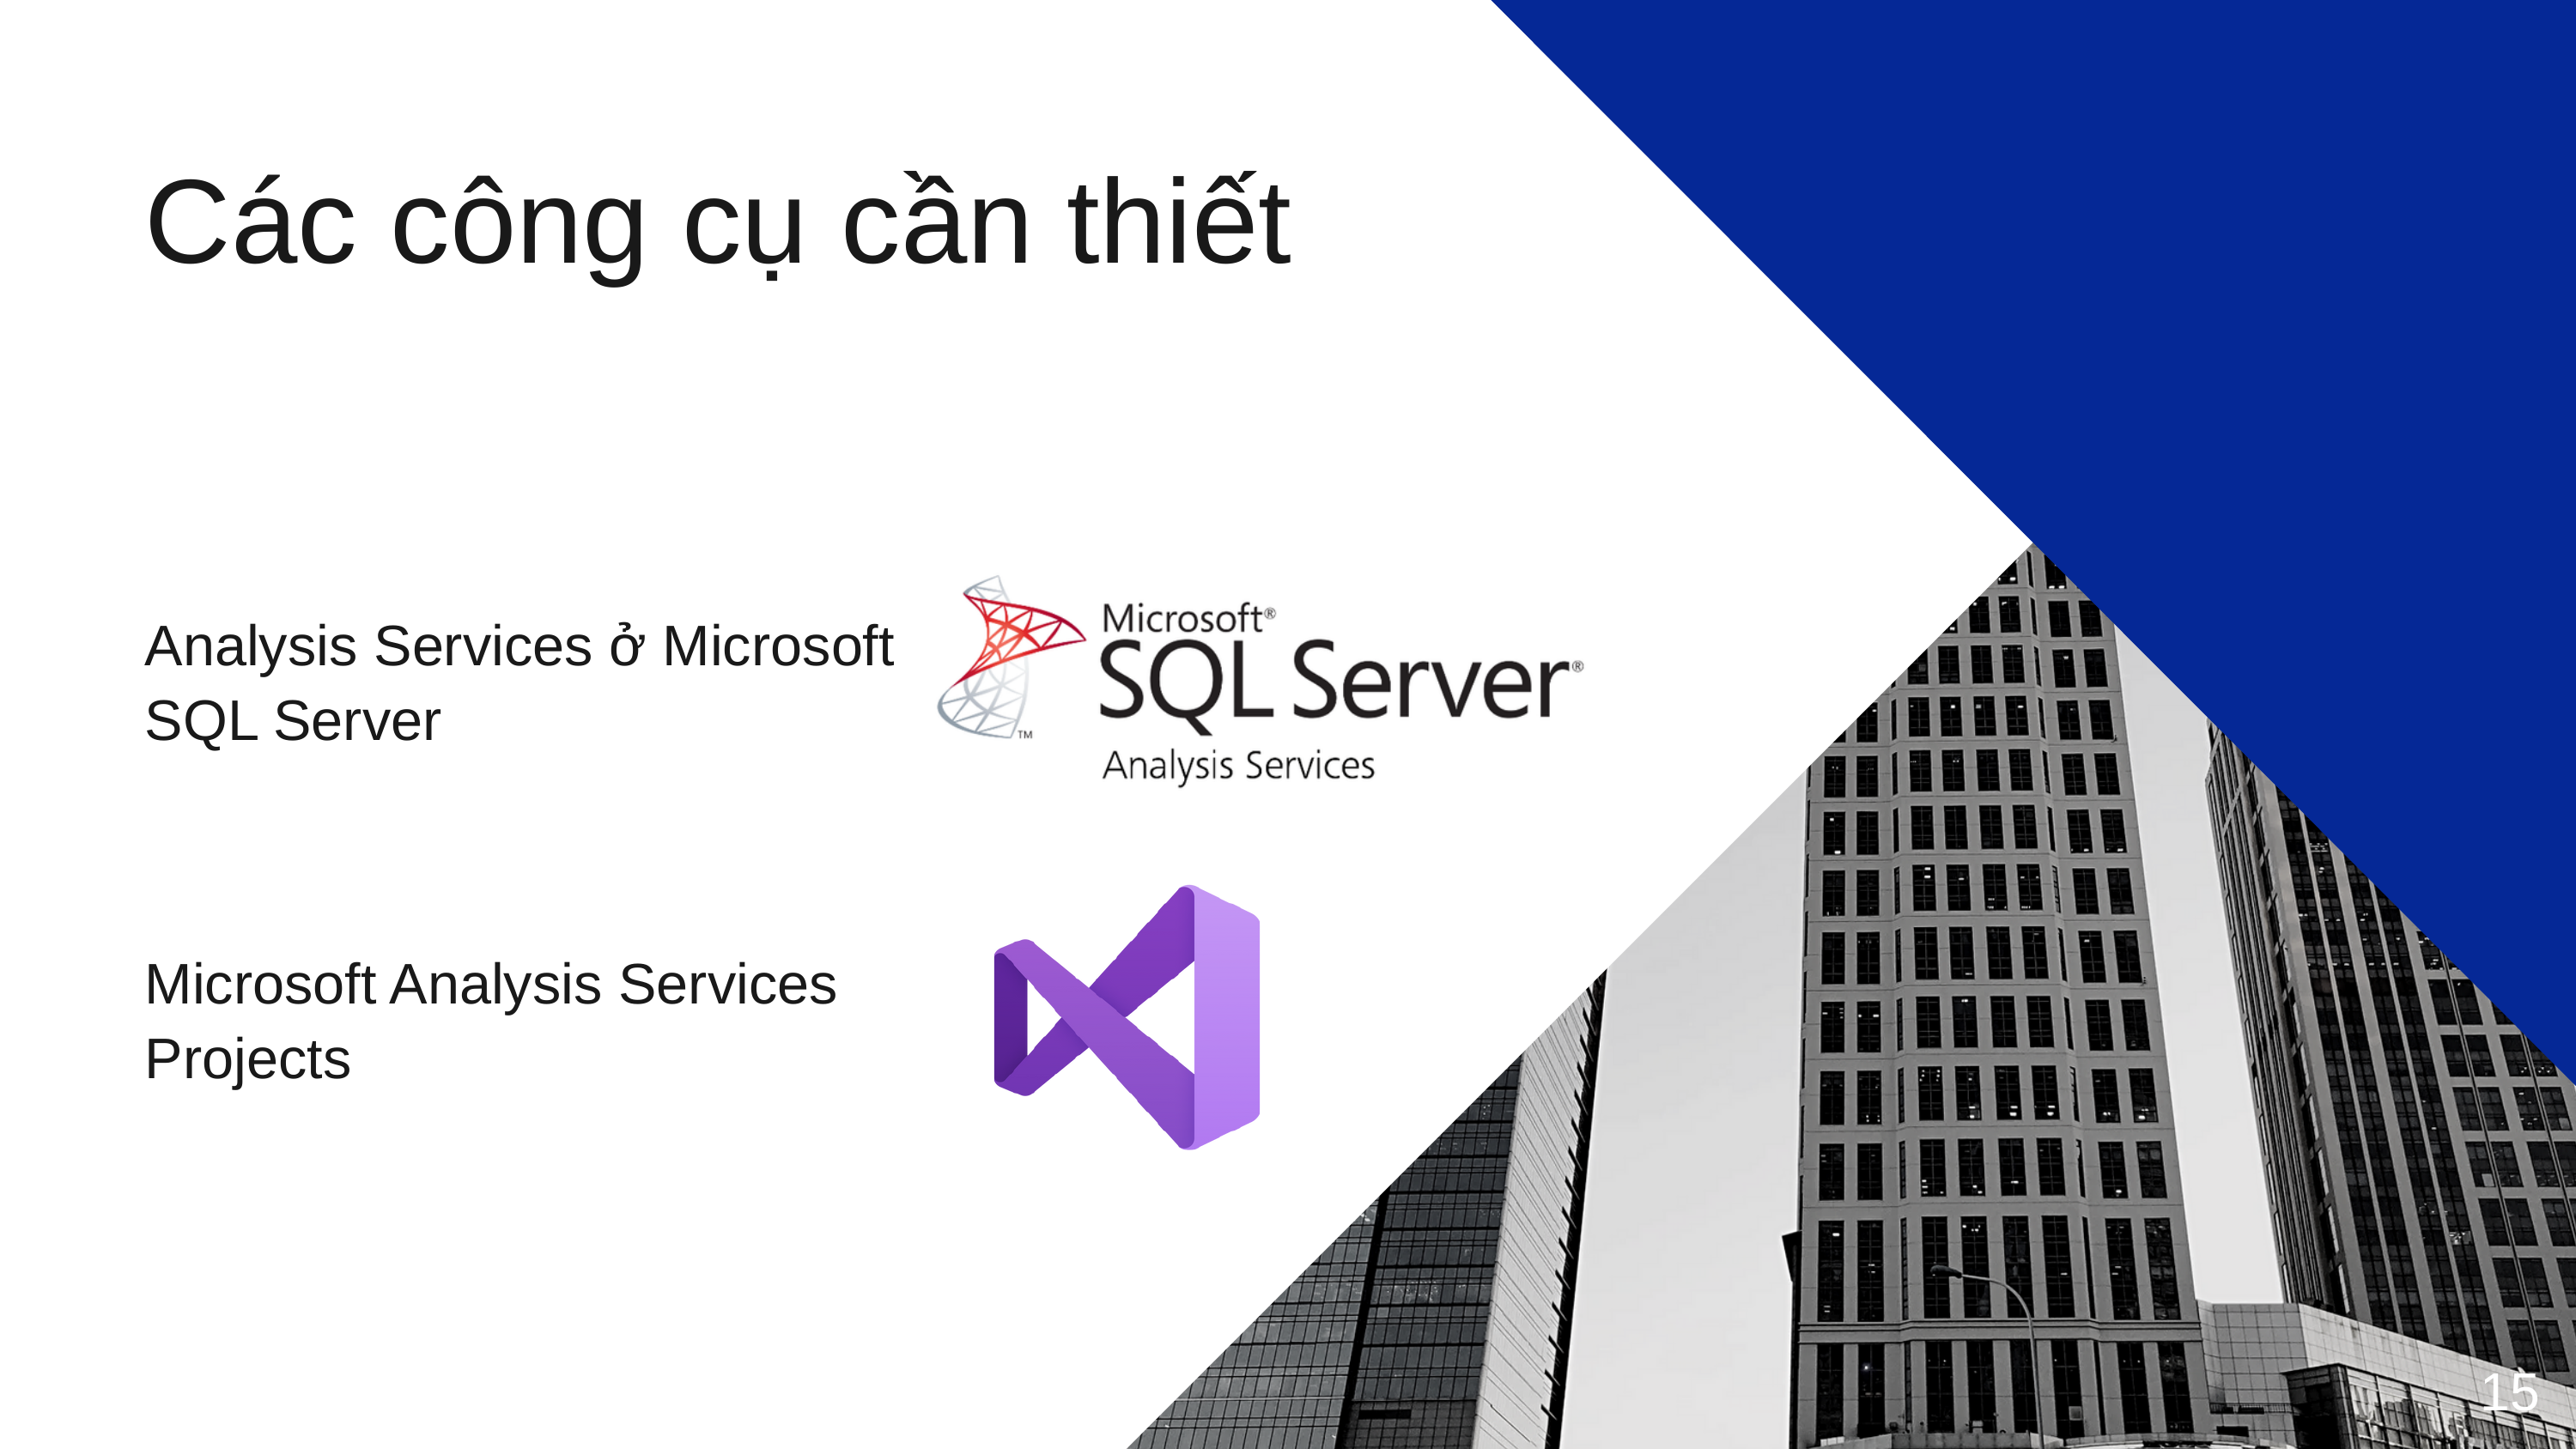

Các công cụ cần thiết

Analysis Services ở Microsoft SQL Server

Microsoft Analysis Services Projects
15